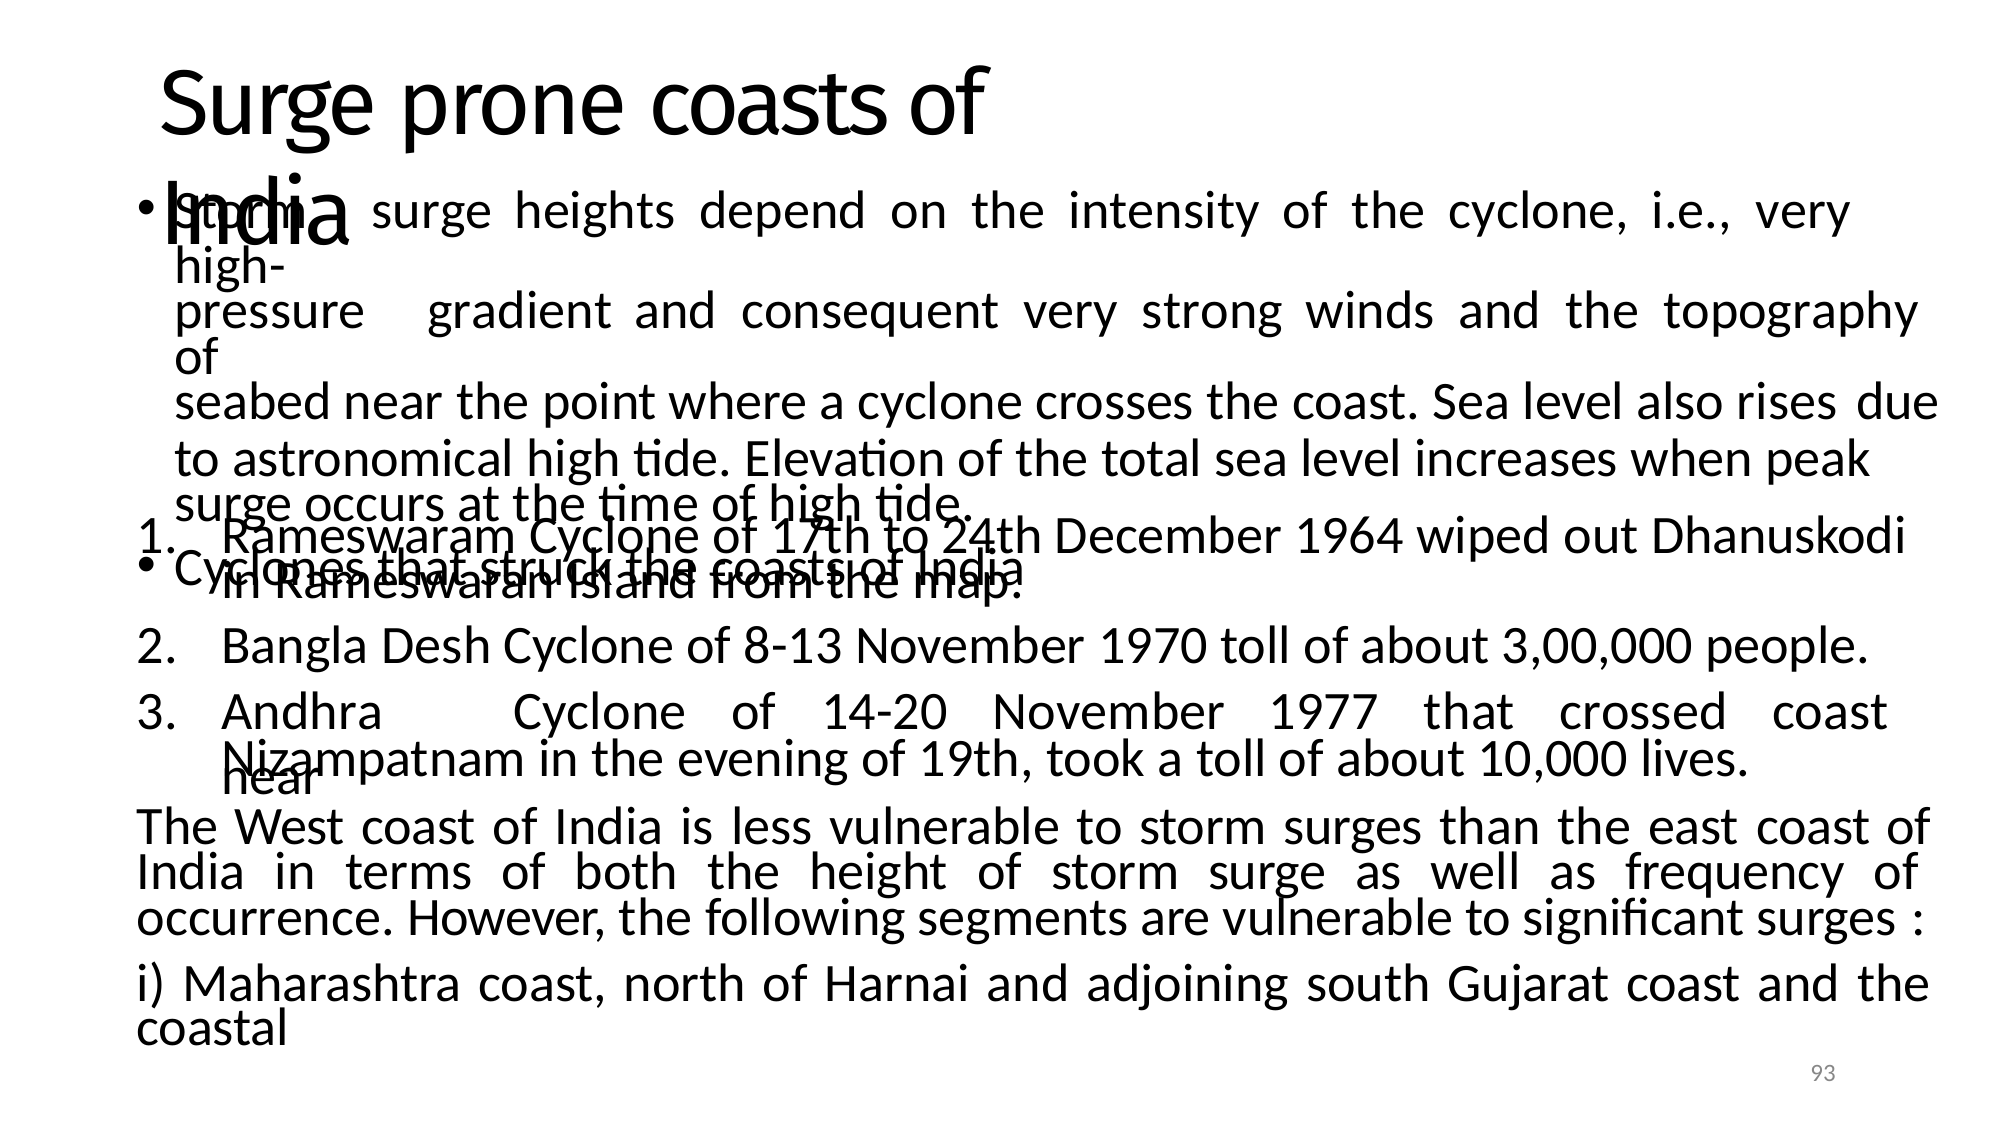

# Surge prone coasts of India
Storm	surge	heights	depend	on	the	intensity	of	the	cyclone,	i.e.,	very	high-
pressure	gradient	and	consequent	very	strong	winds	and	the	topography	of
seabed near the point where a cyclone crosses the coast. Sea level also rises due
to astronomical high tide. Elevation of the total sea level increases when peak  surge occurs at the time of high tide.
Cyclones that struck the coasts of India
Rameswaram Cyclone of 17th to 24th December 1964 wiped out Dhanuskodi  in Rameswaran Island from the map.
Bangla Desh Cyclone of 8-13 November 1970 toll of about 3,00,000 people.
Andhra	Cyclone	of	14-20	November	1977	that	crossed	coast	near
Nizampatnam in the evening of 19th, took a toll of about 10,000 lives.
The West coast of India is less vulnerable to storm surges than the east coast of  India in terms of both the height of storm surge as well as frequency of  occurrence. However, the following segments are vulnerable to significant surges :
i) Maharashtra coast, north of Harnai and adjoining south Gujarat coast and the  coastal
93